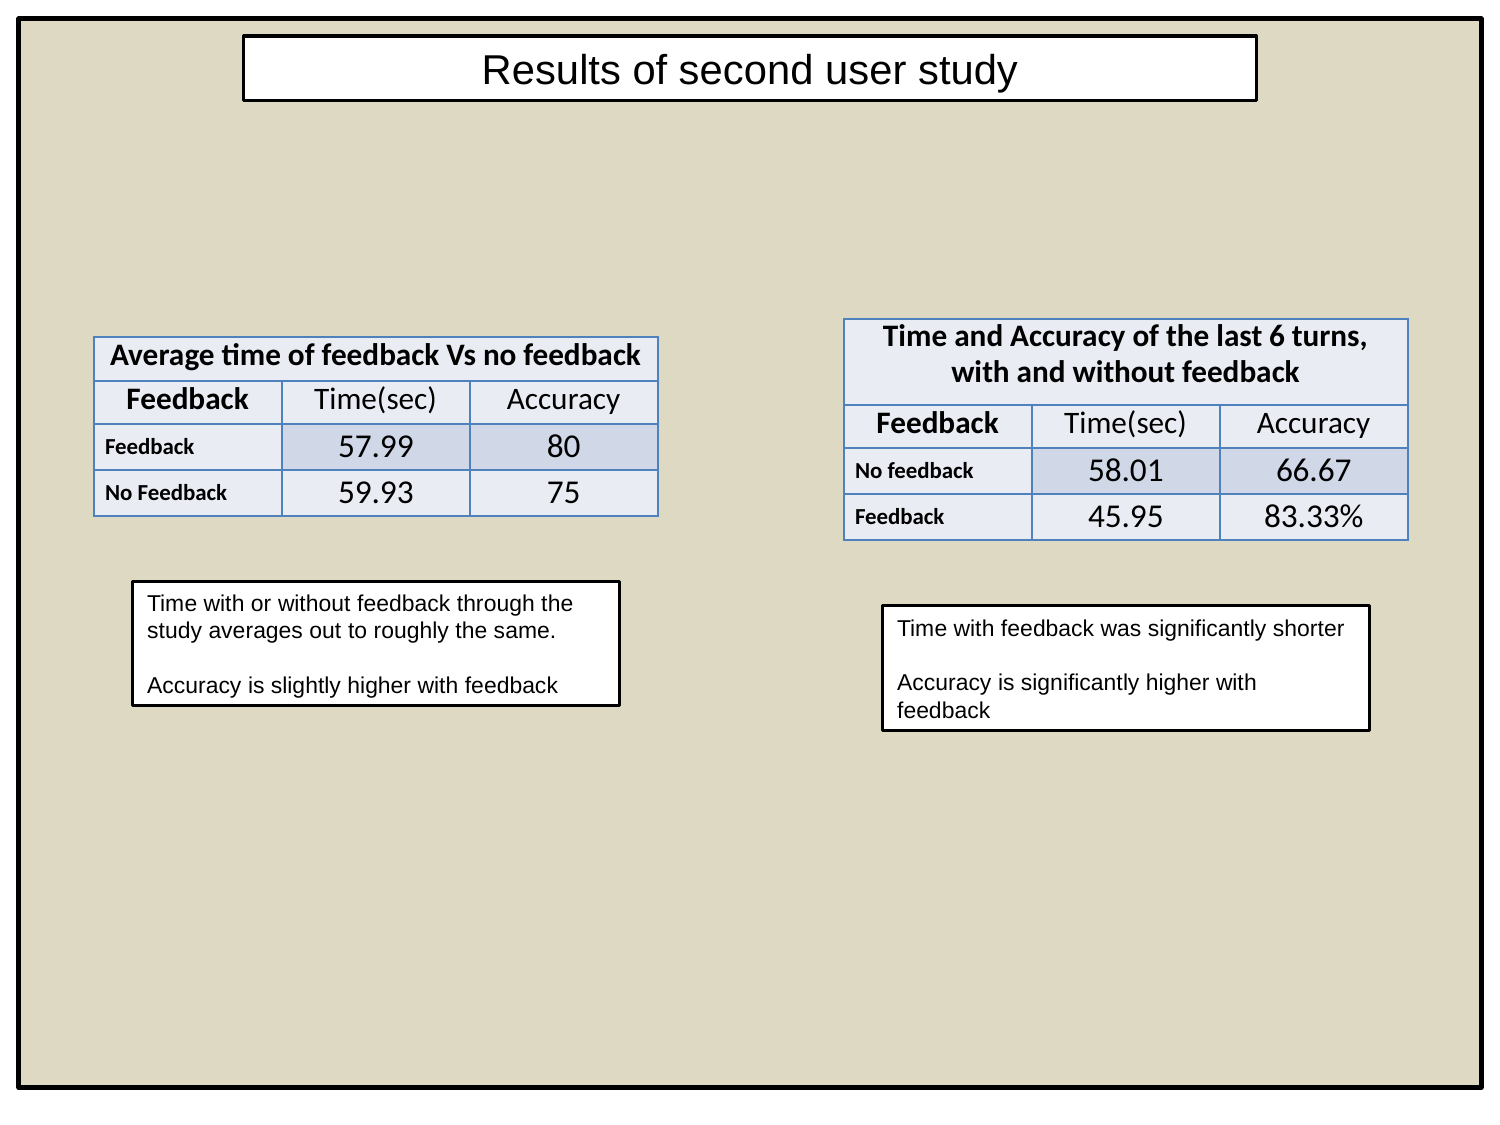

Results of second user study
| Time and Accuracy of the last 6 turns, with and without feedback |  |  |
| --- | --- | --- |
| Feedback | Time(sec) | Accuracy |
| No feedback | 58.01 | 66.67 |
| Feedback | 45.95 | 83.33% |
| Average time of feedback Vs no feedback |  |  |
| --- | --- | --- |
| Feedback | Time(sec) | Accuracy |
| Feedback | 57.99 | 80 |
| No Feedback | 59.93 | 75 |
Time with or without feedback through the study averages out to roughly the same.

Accuracy is slightly higher with feedback
Time with feedback was significantly shorter

Accuracy is significantly higher with feedback
52